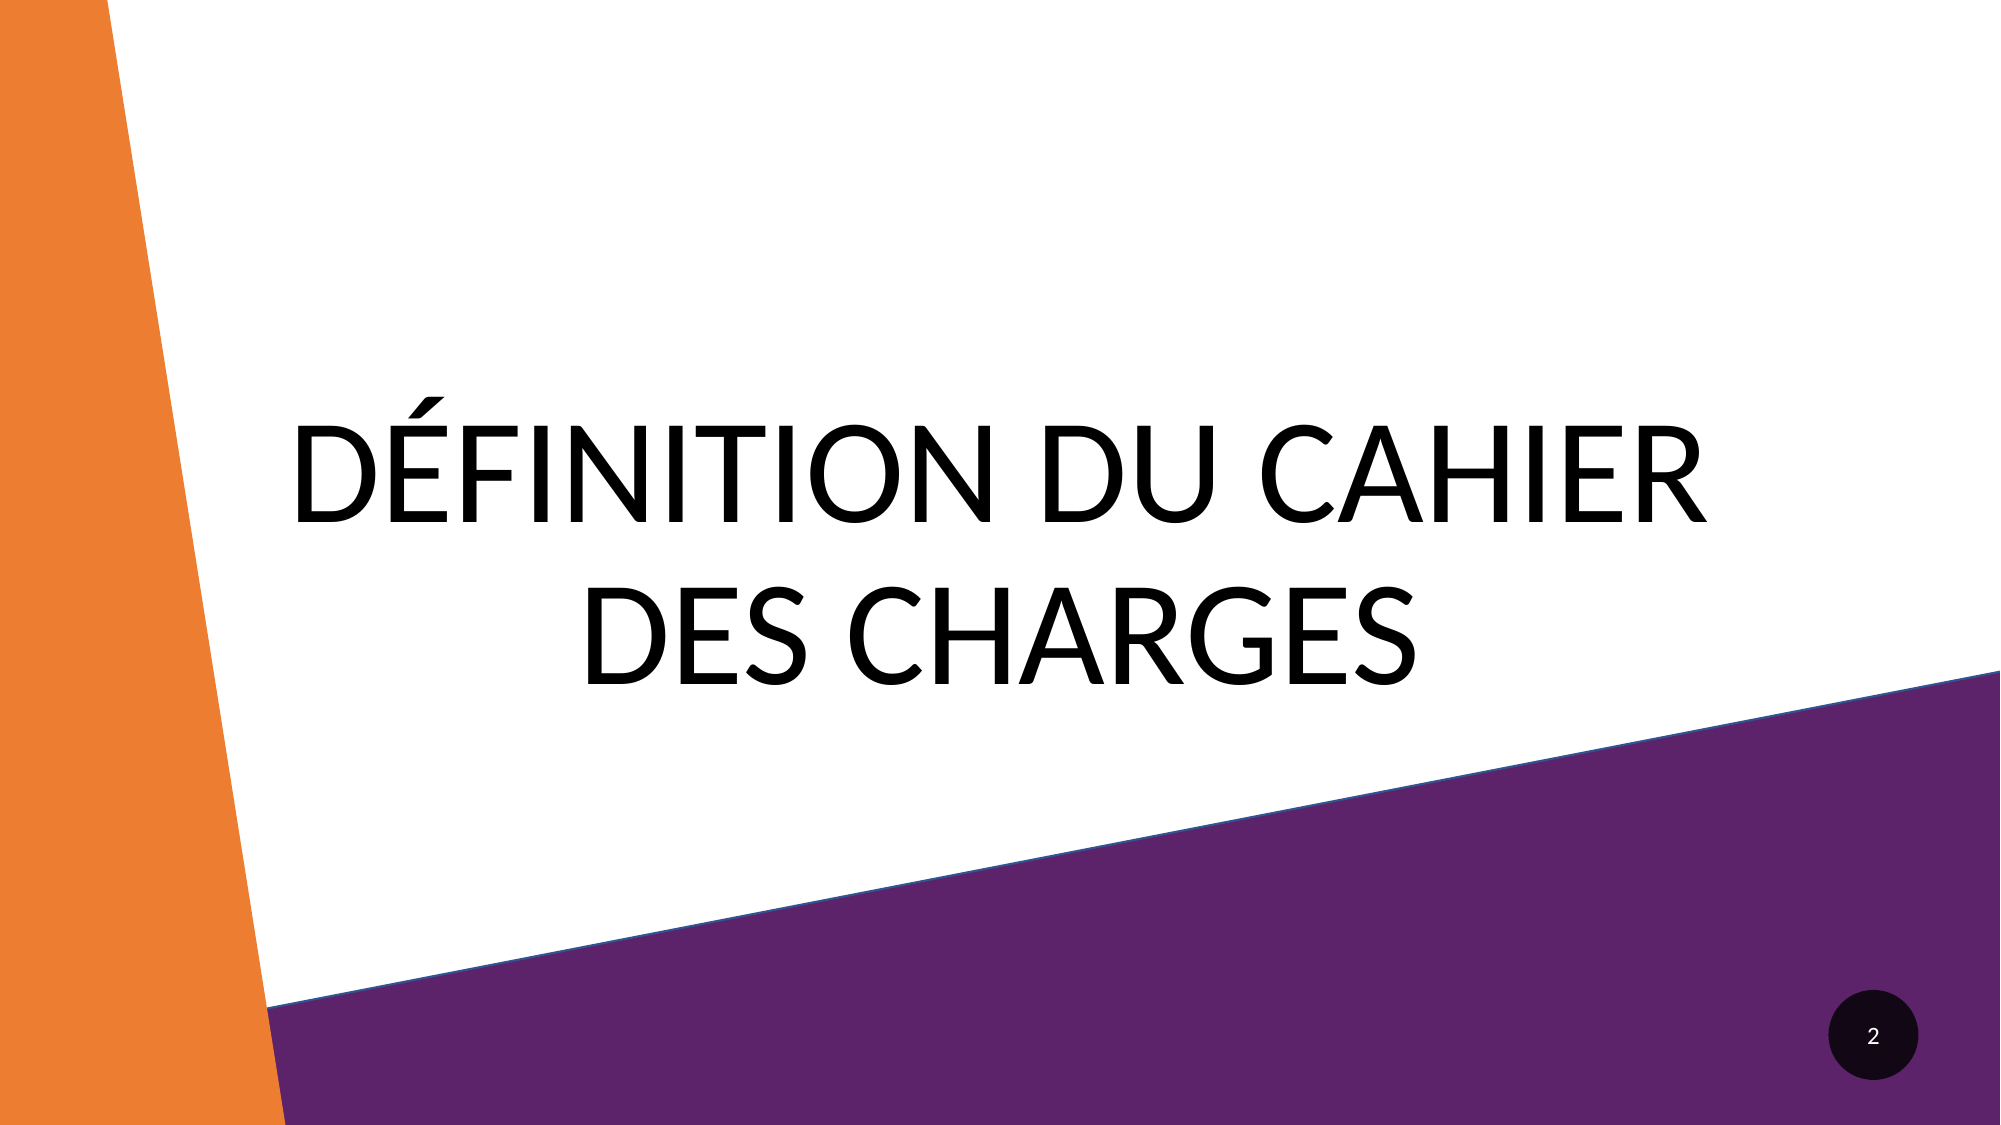

# Définition du cahier des charges
2